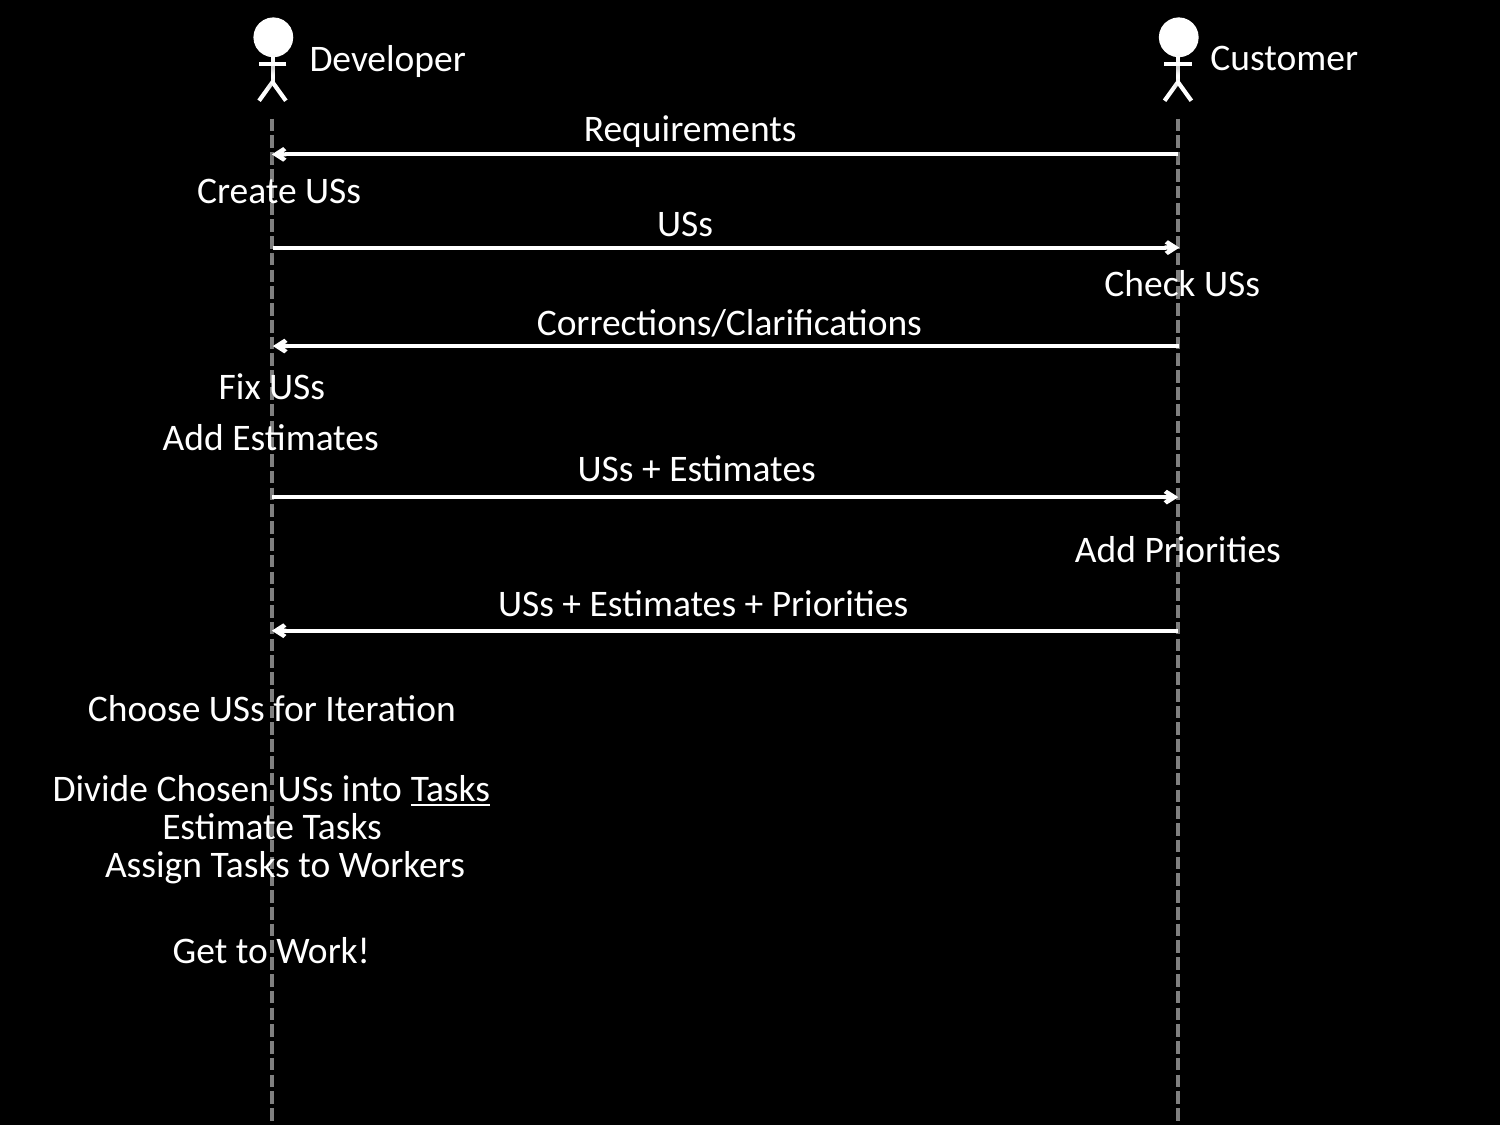

Developer

Customer
Requirements
Create USs
USs
Check USs
Corrections/Clarifications
Fix USs
Add Estimates
USs + Estimates
Add Priorities
USs + Estimates + Priorities
Choose USs for Iteration
Divide Chosen USs into Tasks
Estimate Tasks
Assign Tasks to Workers
Get to Work!